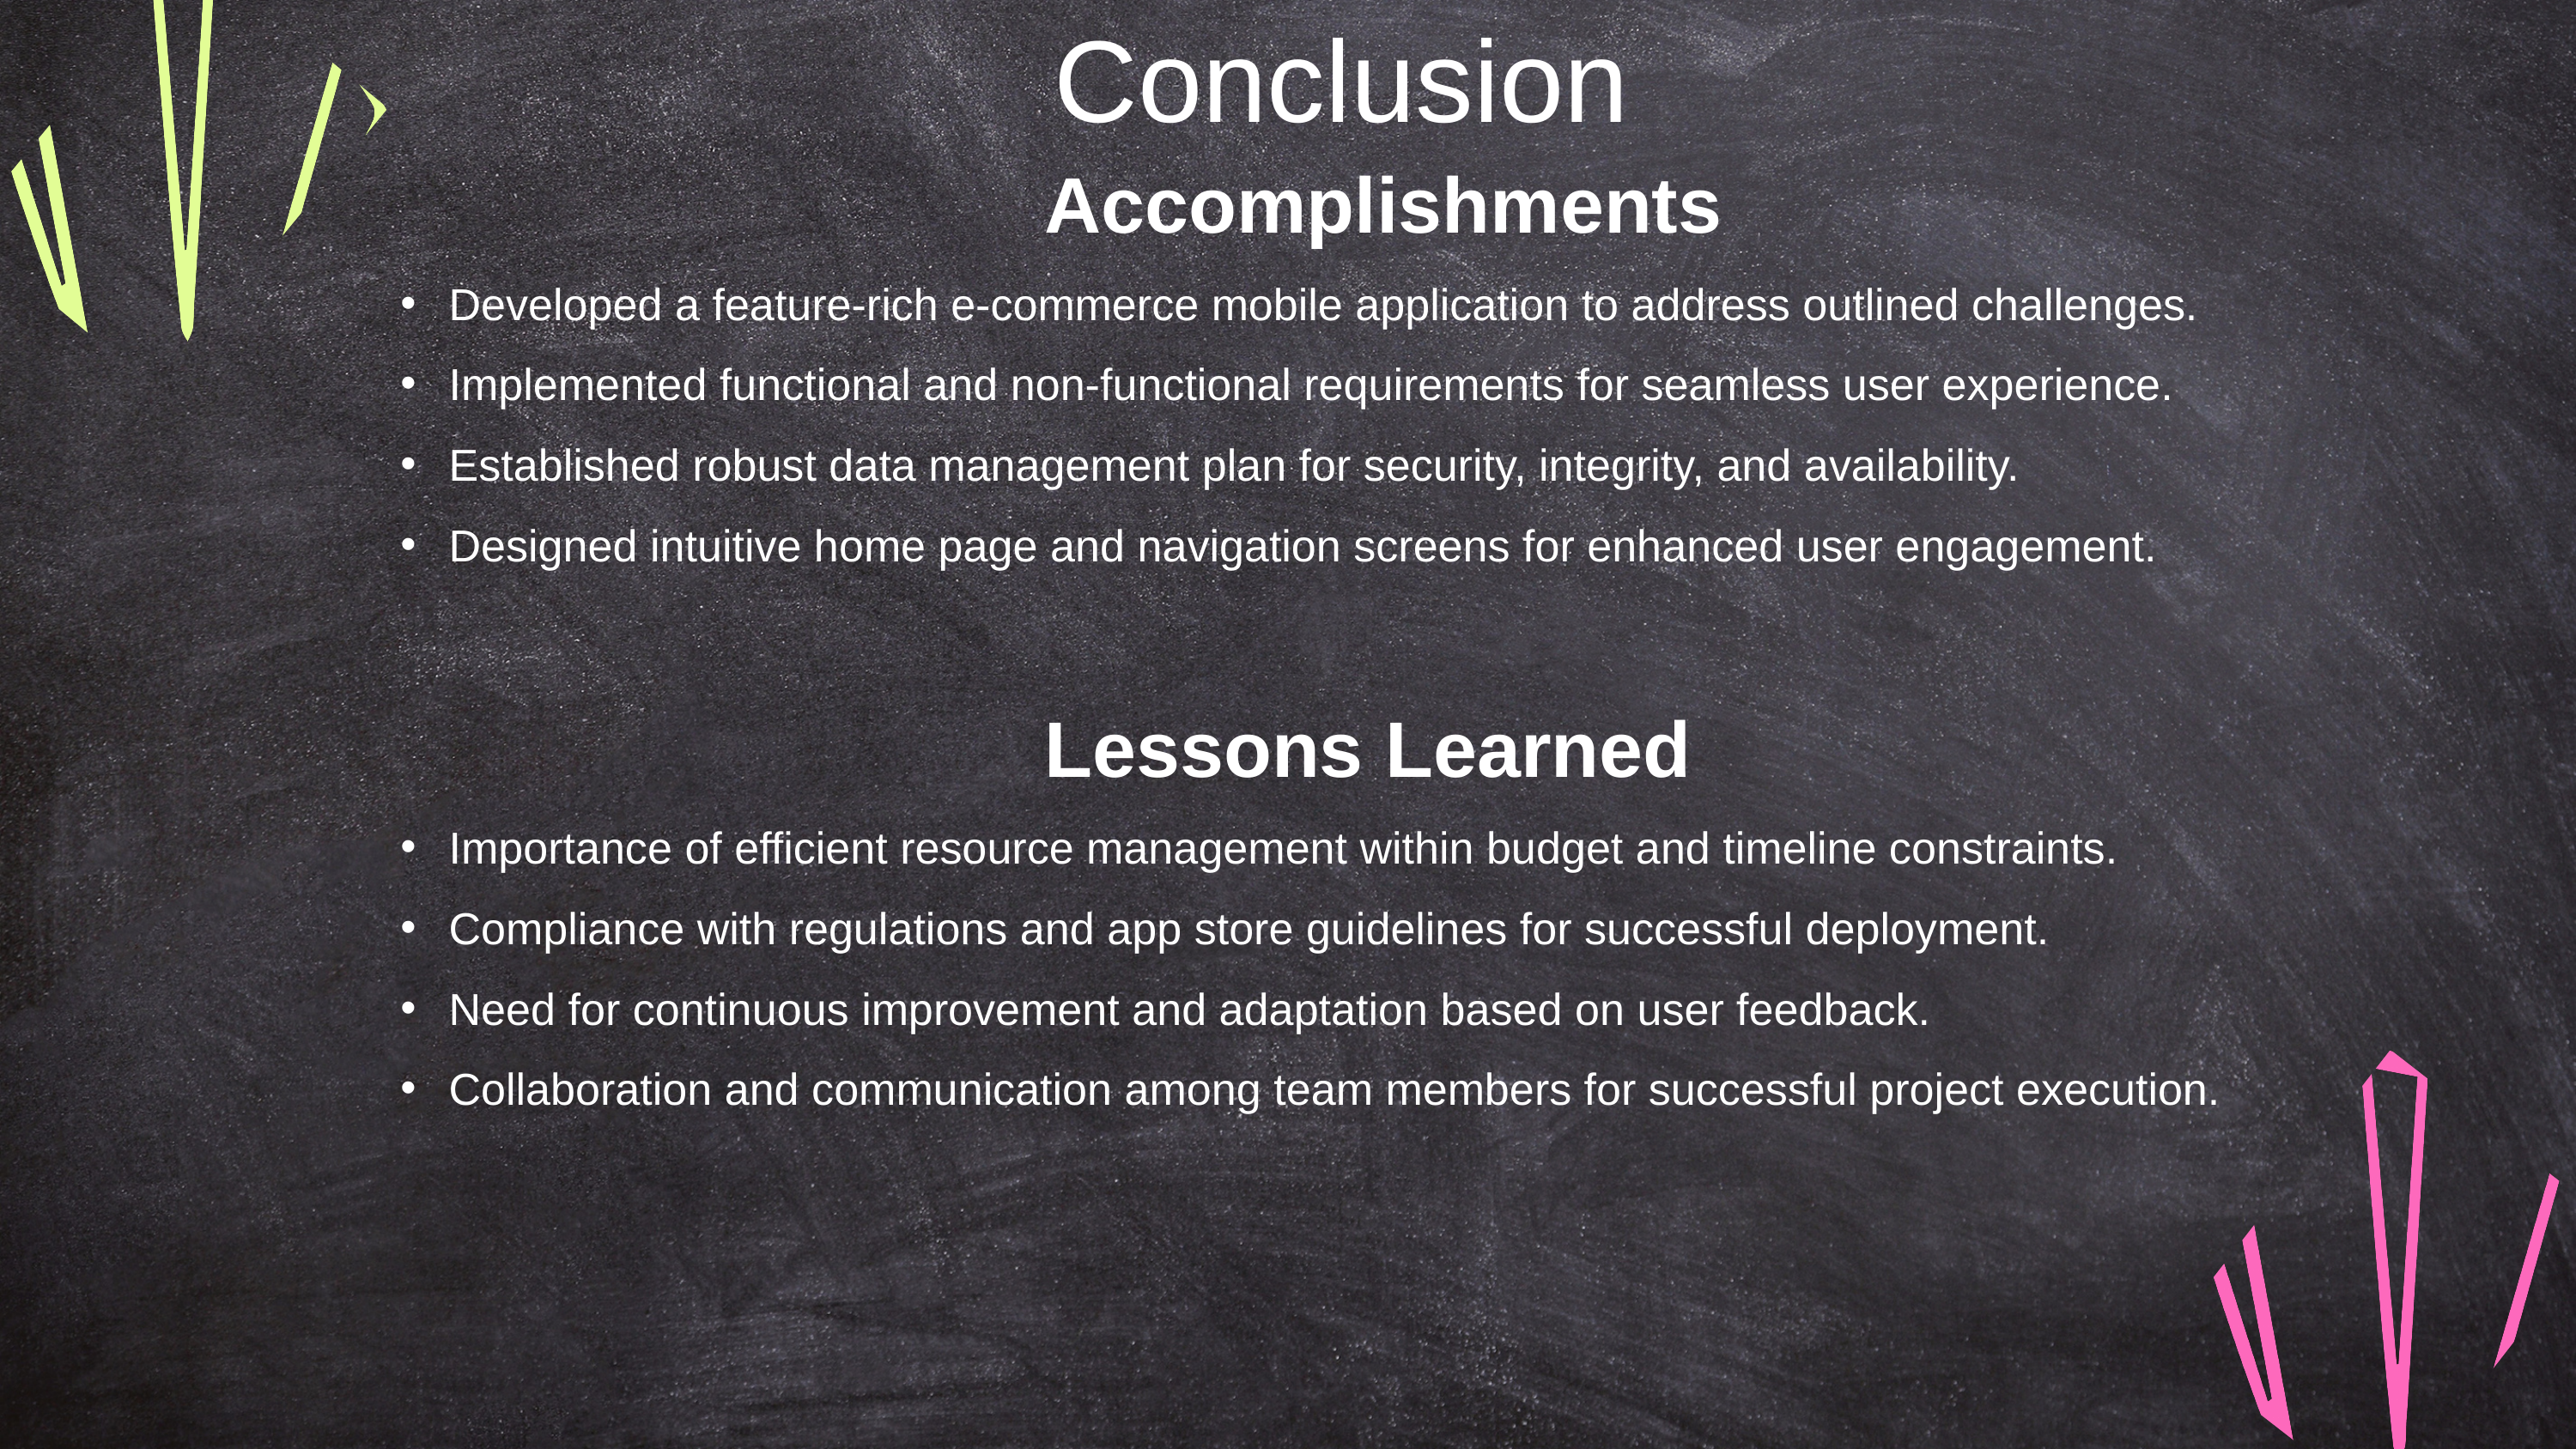

Conclusion

					Accomplishments
Developed a feature-rich e-commerce mobile application to address outlined challenges.
Implemented functional and non-functional requirements for seamless user experience.
Established robust data management plan for security, integrity, and availability.
Designed intuitive home page and navigation screens for enhanced user engagement.
					Lessons Learned
Importance of efficient resource management within budget and timeline constraints.
Compliance with regulations and app store guidelines for successful deployment.
Need for continuous improvement and adaptation based on user feedback.
Collaboration and communication among team members for successful project execution.